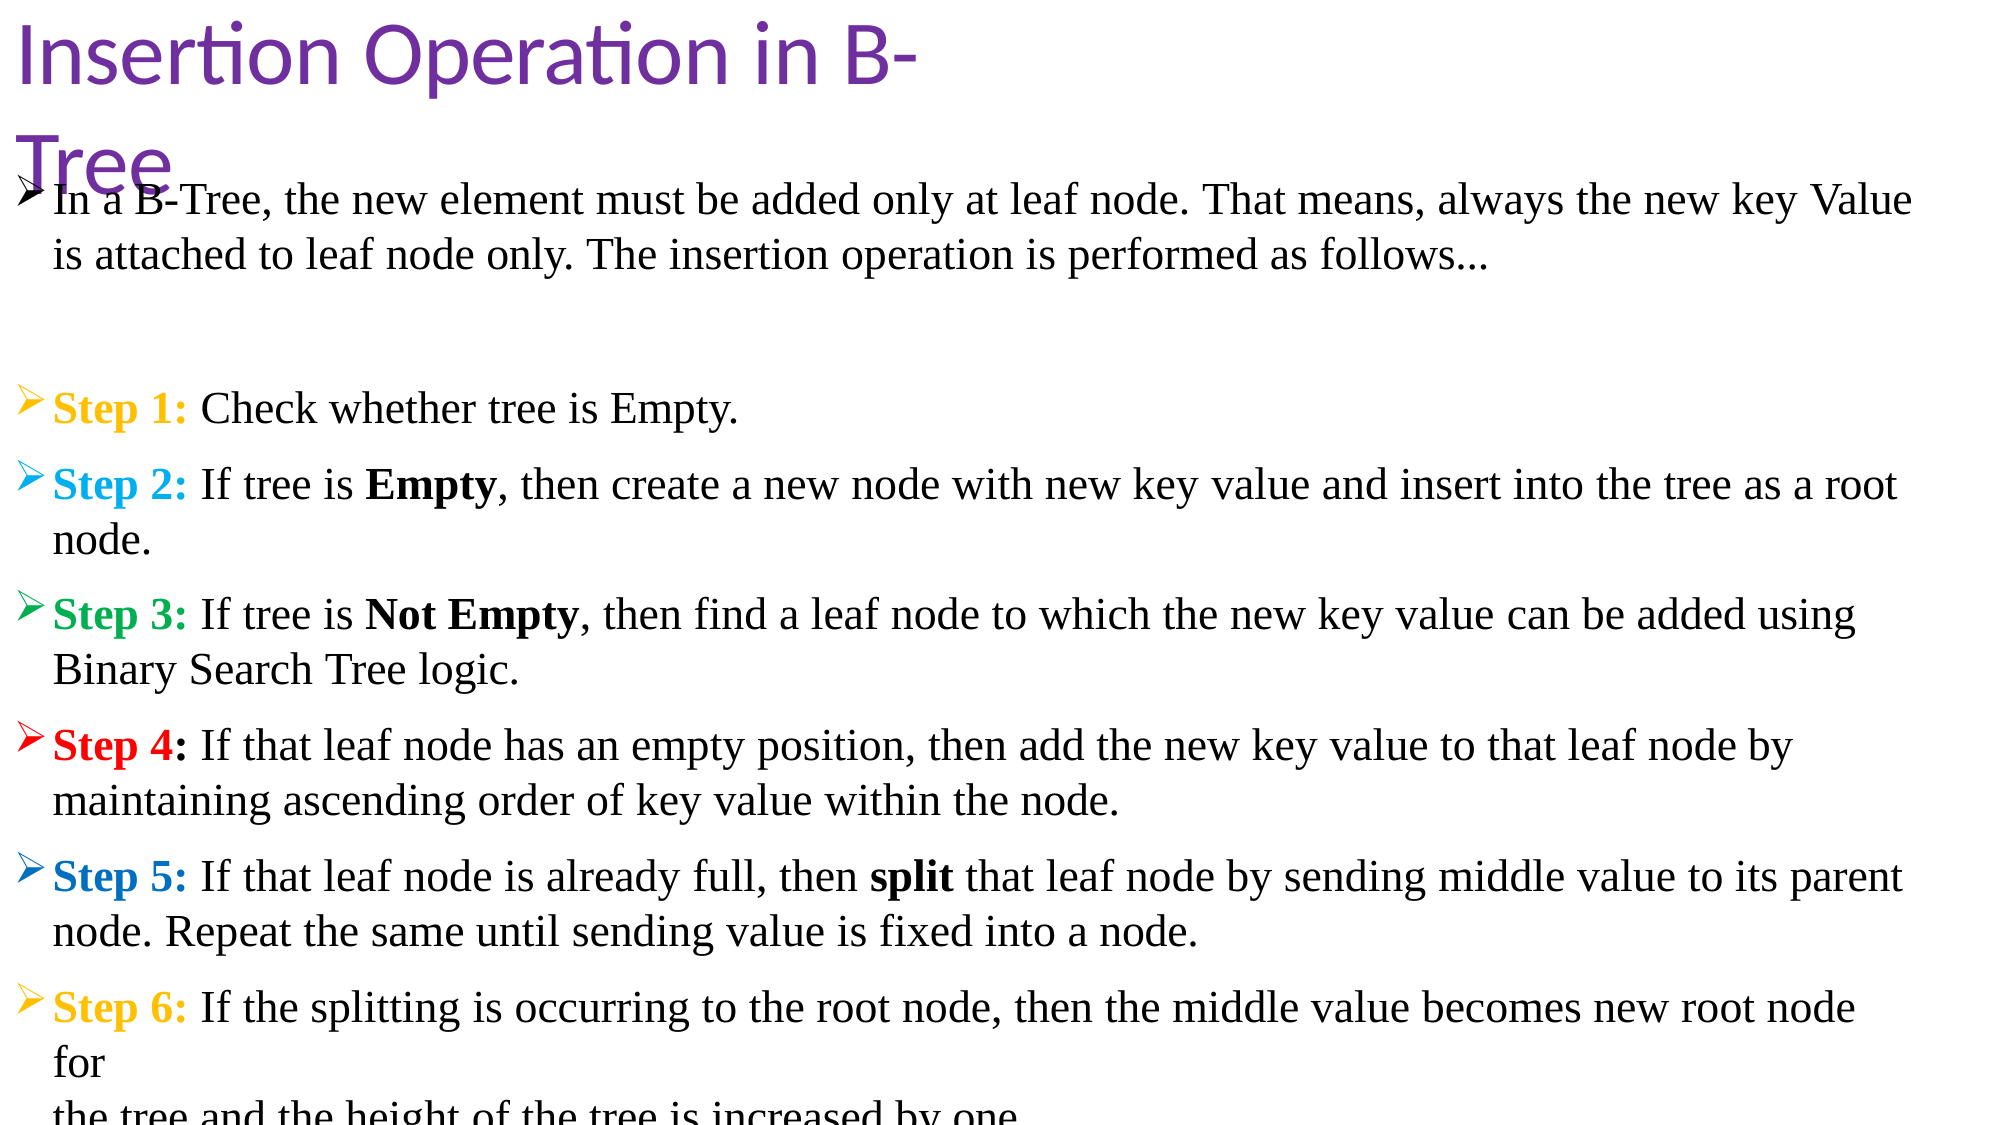

# Insertion Operation in B-Tree
In a B-Tree, the new element must be added only at leaf node. That means, always the new key Value is attached to leaf node only. The insertion operation is performed as follows...

Step 1: Check whether tree is Empty.
Step 2: If tree is Empty, then create a new node with new key value and insert into the tree as a root
node.
Step 3: If tree is Not Empty, then find a leaf node to which the new key value can be added using
Binary Search Tree logic.
Step 4: If that leaf node has an empty position, then add the new key value to that leaf node by
maintaining ascending order of key value within the node.
Step 5: If that leaf node is already full, then split that leaf node by sending middle value to its parent
node. Repeat the same until sending value is fixed into a node.
Step 6: If the splitting is occurring to the root node, then the middle value becomes new root node for
the tree and the height of the tree is increased by one.